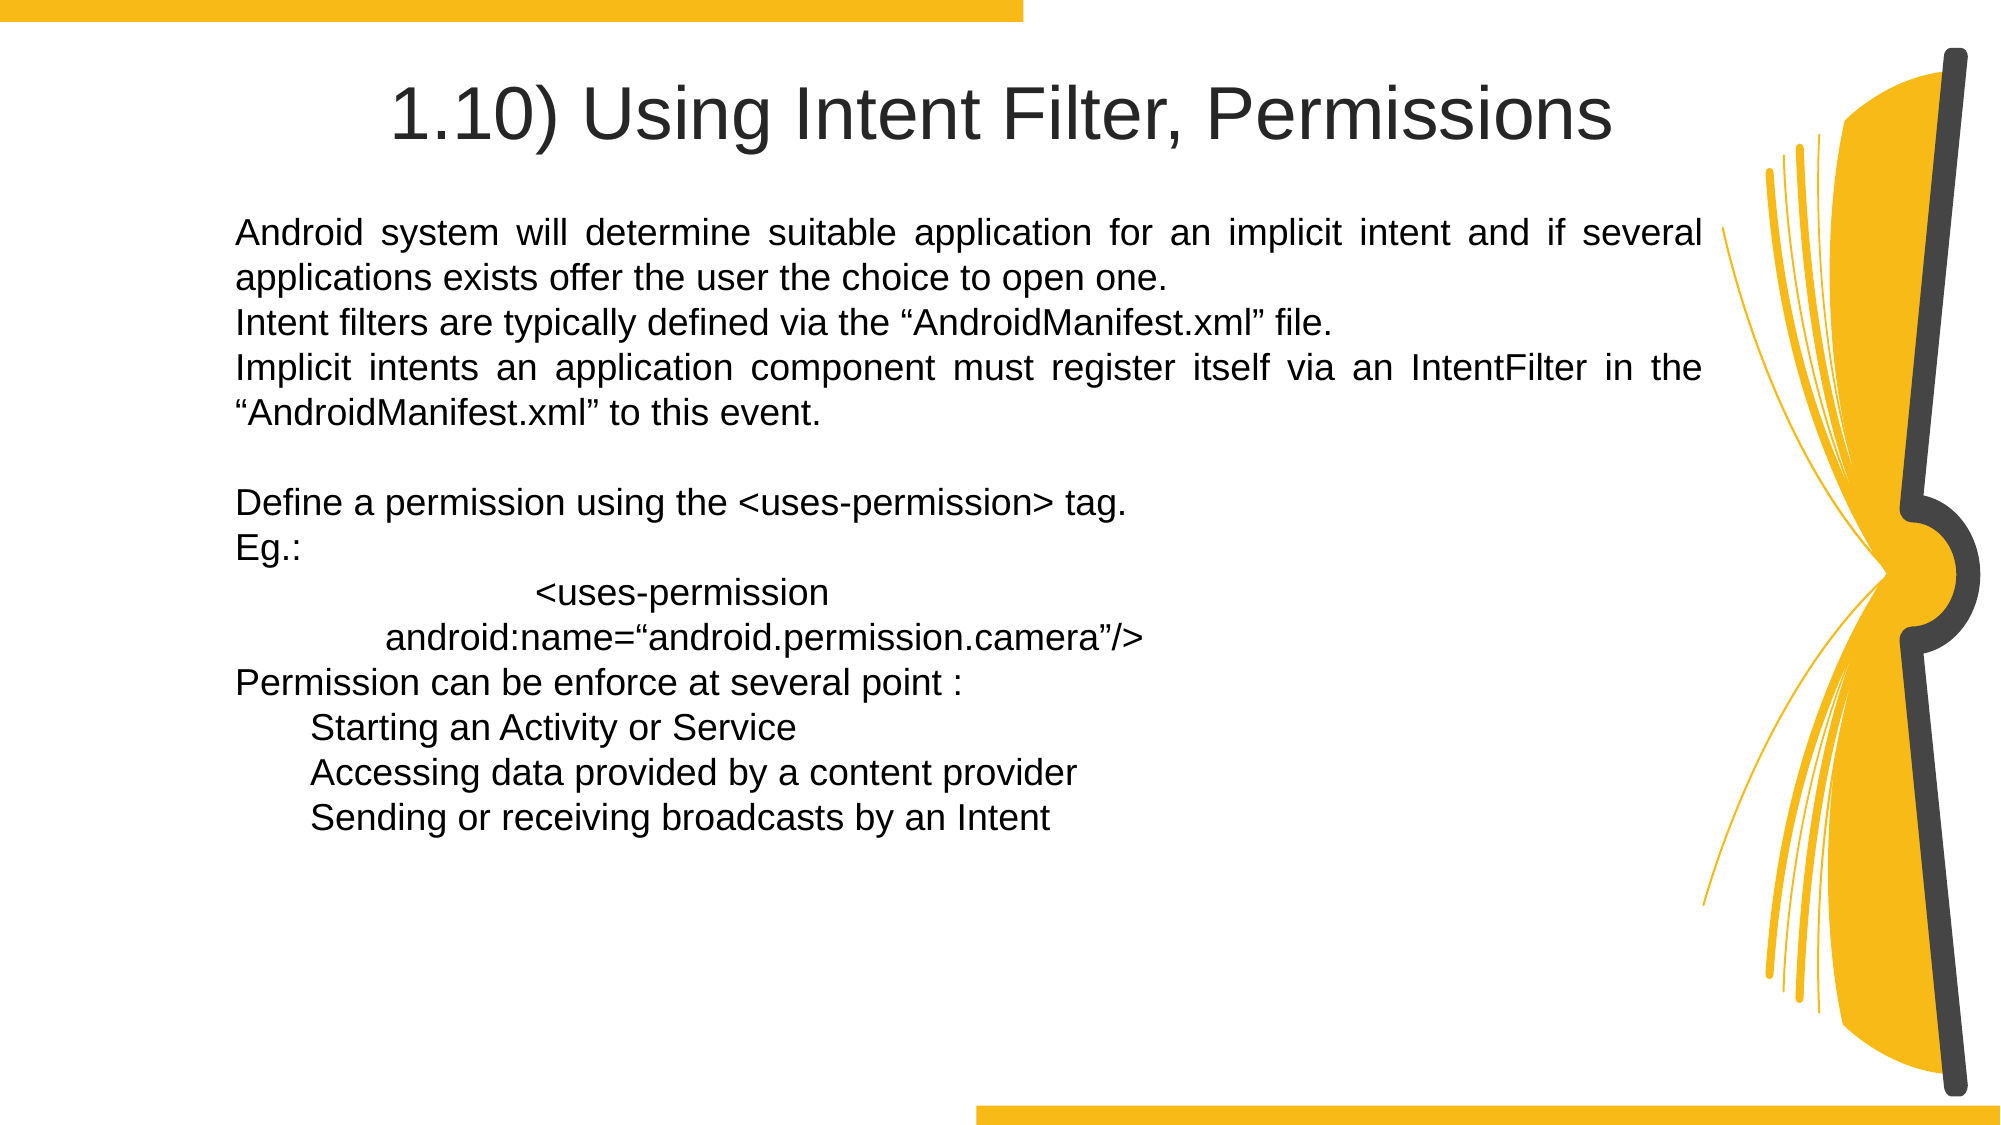

1.10) Using Intent Filter, Permissions
Android system will determine suitable application for an implicit intent and if several applications exists offer the user the choice to open one.
Intent filters are typically defined via the “AndroidManifest.xml” file.
Implicit intents an application component must register itself via an IntentFilter in the “AndroidManifest.xml” to this event.

Define a permission using the <uses-permission> tag.
Eg.:
	<uses-permission   	android:name=“android.permission.camera”/>
Permission can be enforce at several point :
Starting an Activity or Service
Accessing data provided by a content provider
Sending or receiving broadcasts by an Intent